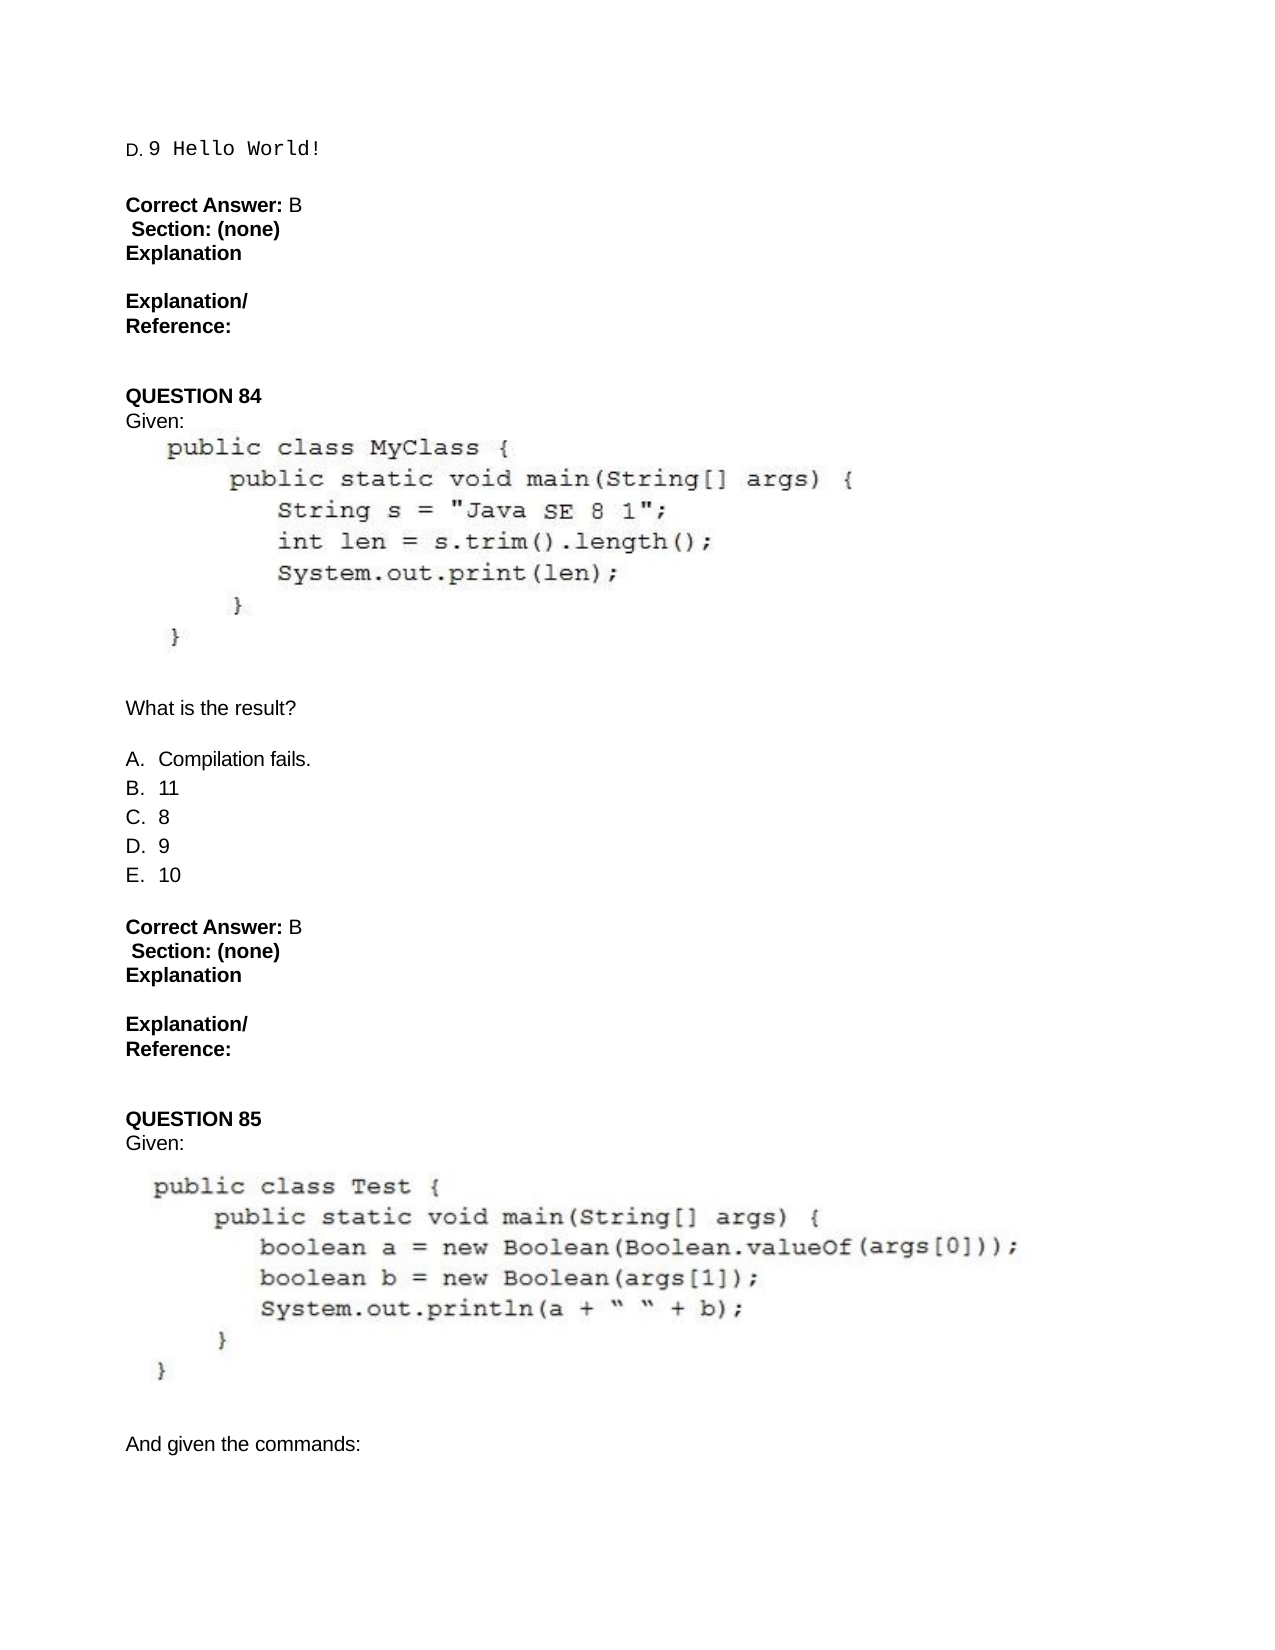

D. 9 Hello World!

Correct Answer: B  Section: (none)  Explanation

Explanation/Reference:

QUESTION 84
Given:

What is the result?

Compilation fails.
11
8
9
10

Correct Answer: B  Section: (none)  Explanation

Explanation/Reference:

QUESTION 85
Given:

And given the commands: